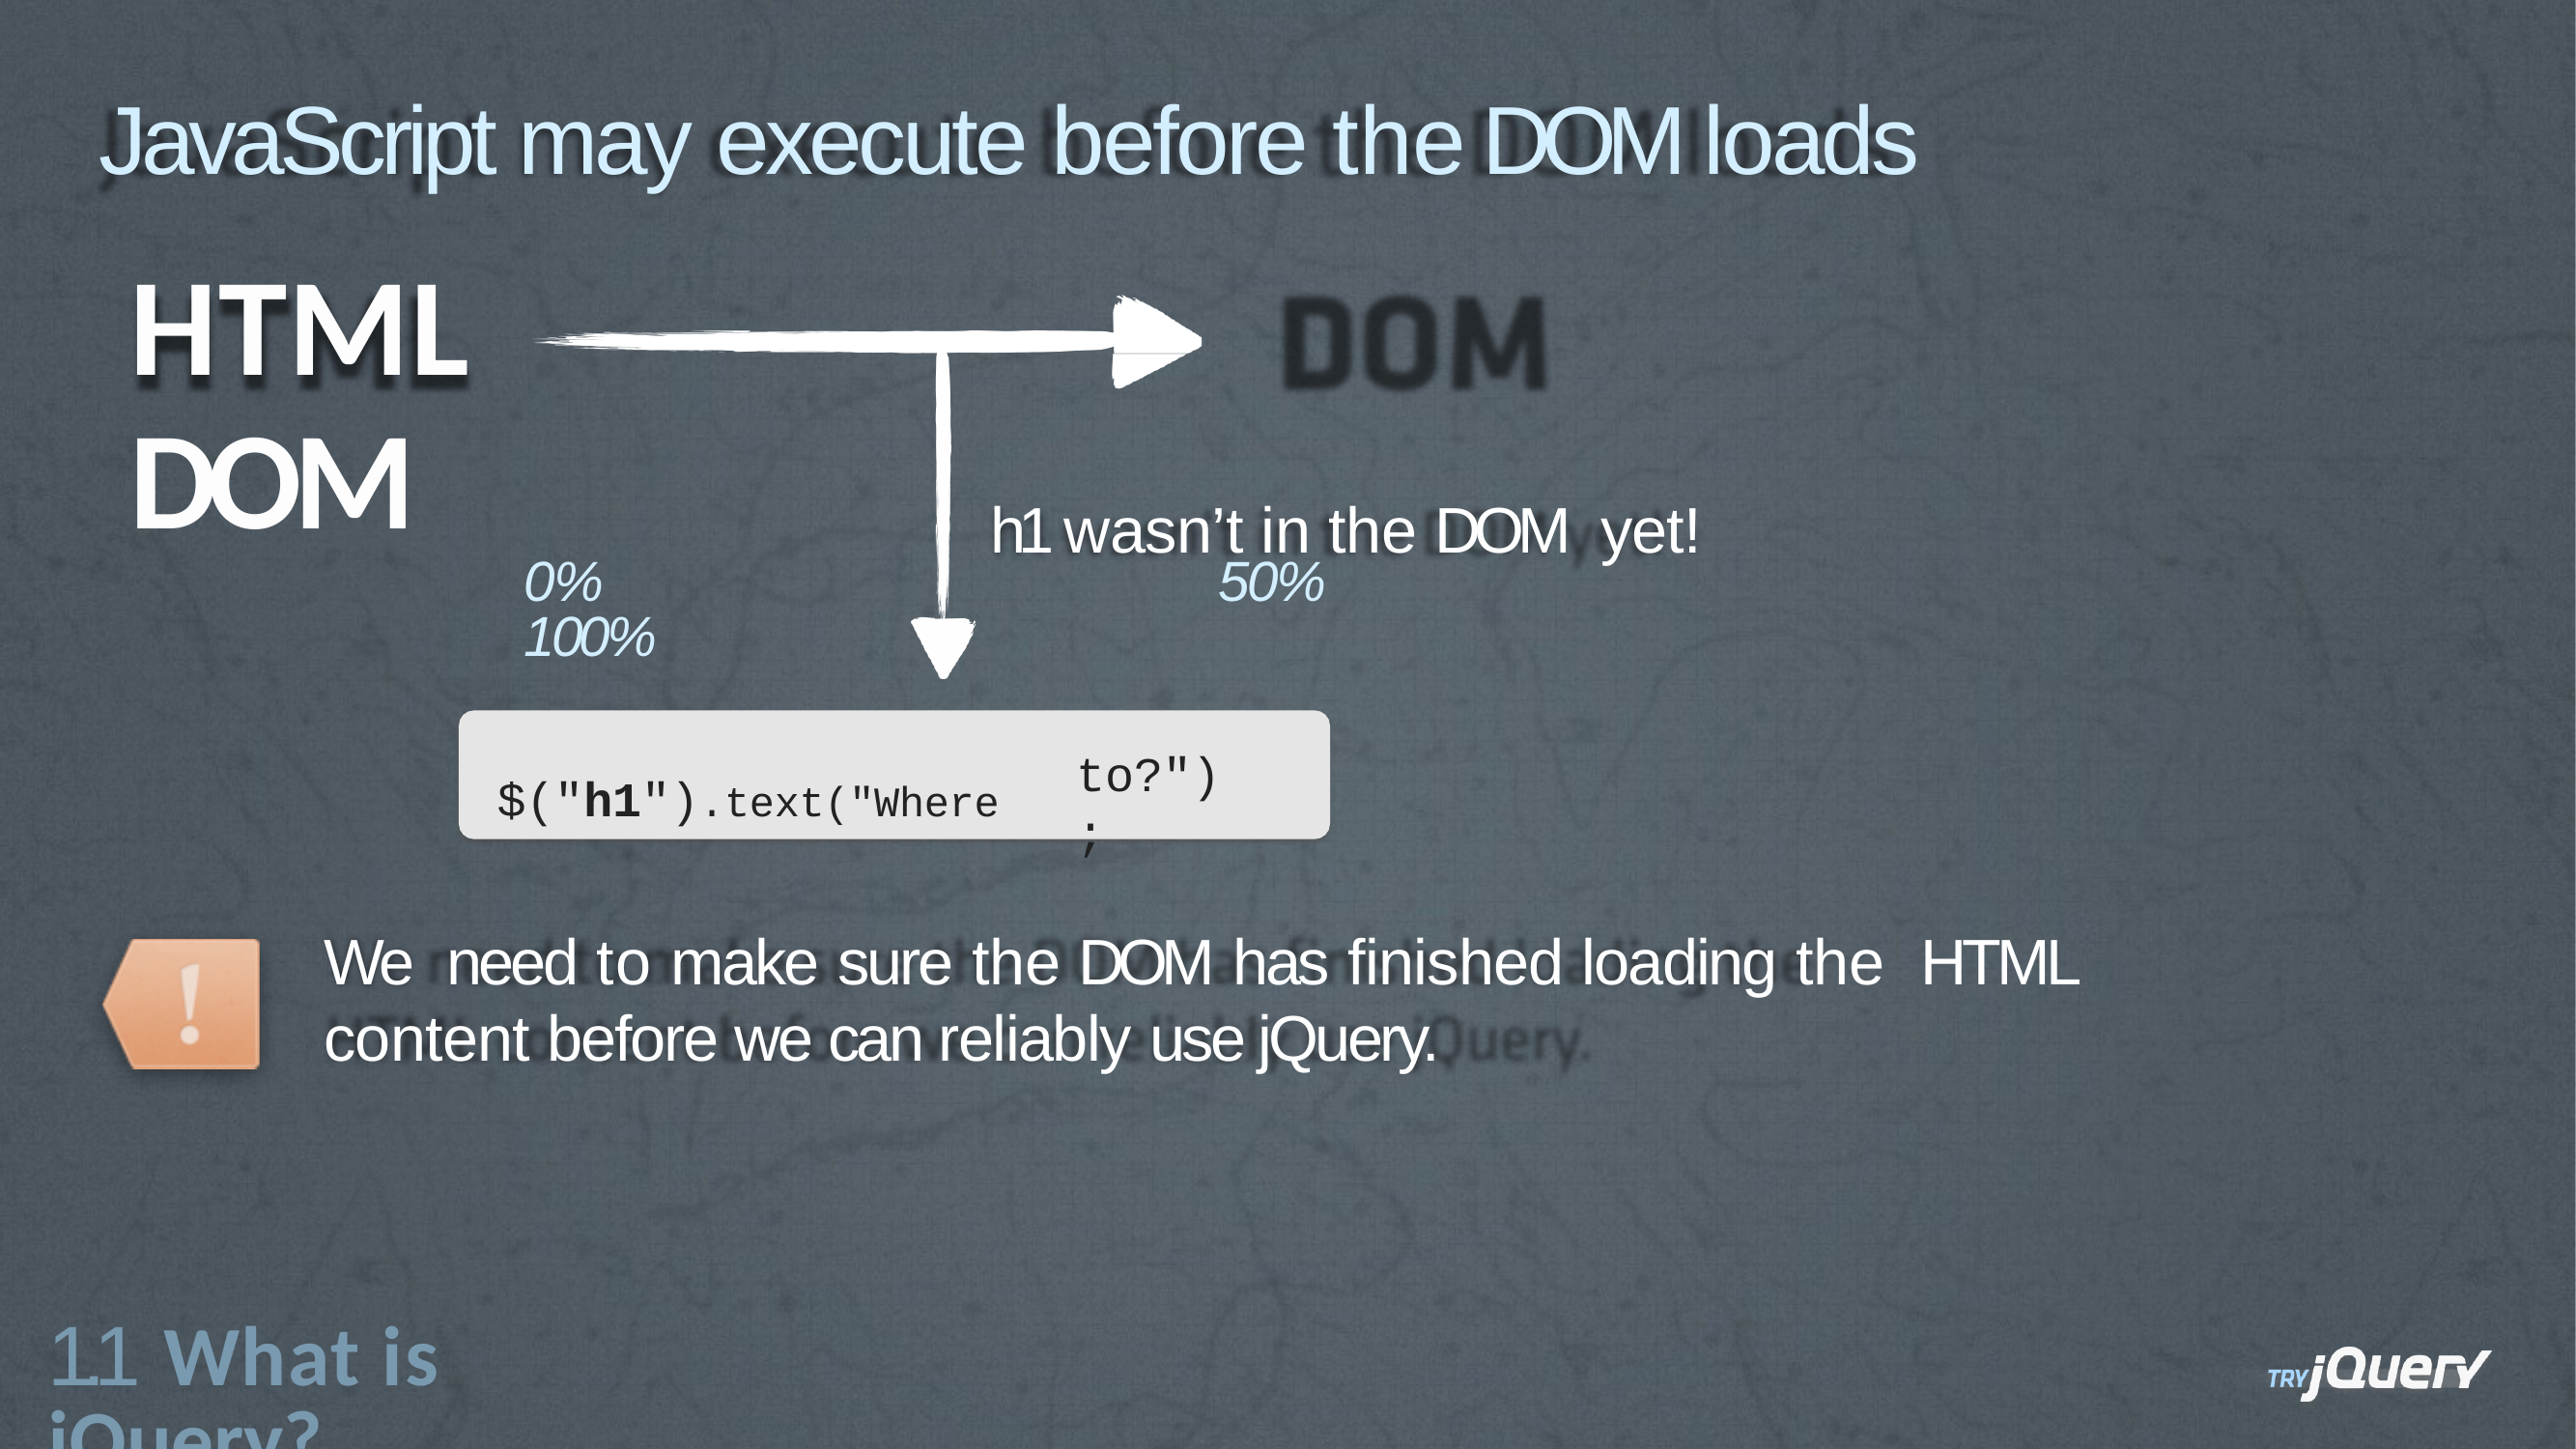

# JavaScript may execute before the DOM loads

HTML	DOM
0%	50%	100%

h1 wasn’t in the DOM  yet!

to?");
$("h1").text("Where

We  need to make sure the DOM has finished loading the  HTML content before we can reliably use jQuery.

1.1  What is jQuery?